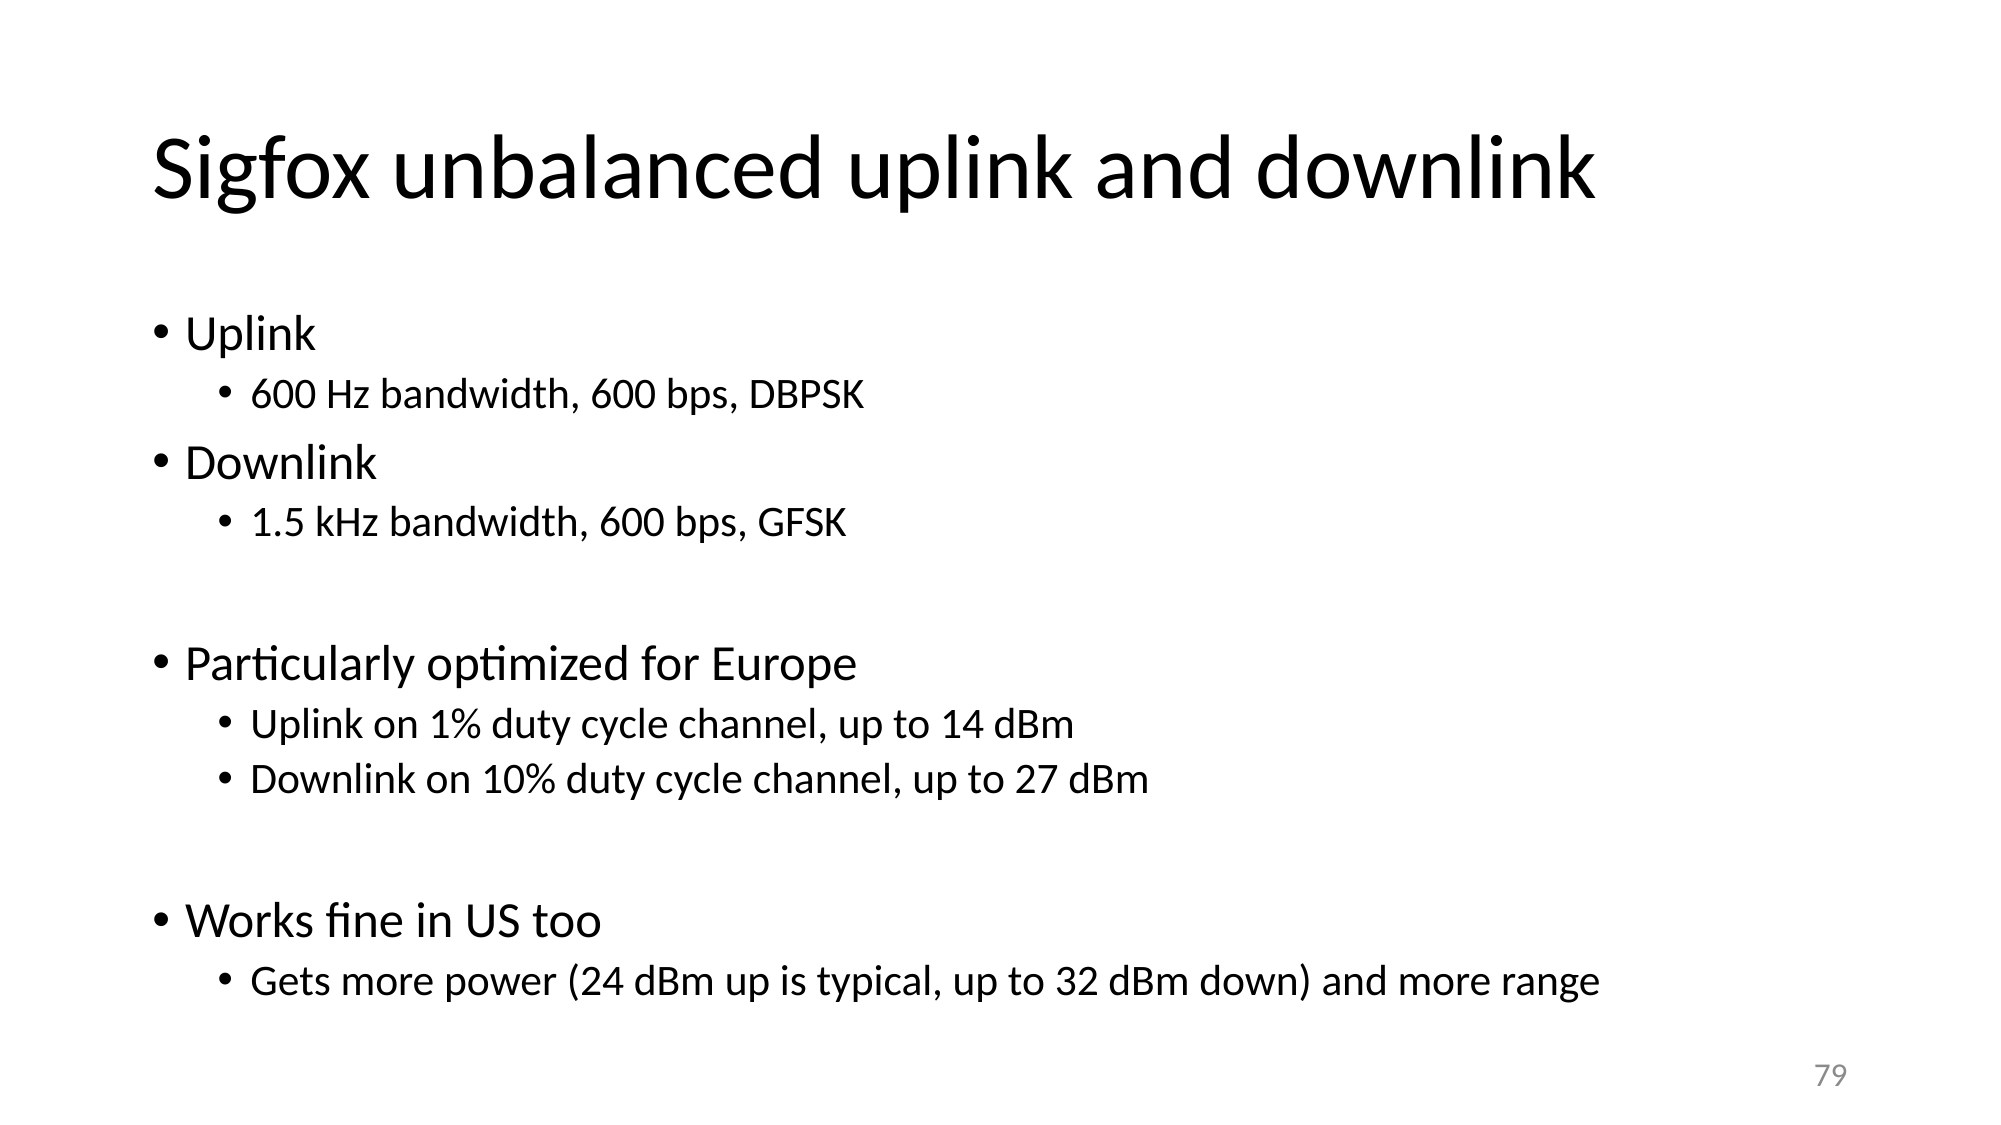

# Sigfox unbalanced uplink and downlink
Uplink
600 Hz bandwidth, 600 bps, DBPSK
Downlink
1.5 kHz bandwidth, 600 bps, GFSK

Particularly optimized for Europe
Uplink on 1% duty cycle channel, up to 14 dBm
Downlink on 10% duty cycle channel, up to 27 dBm

Works fine in US too
Gets more power (24 dBm up is typical, up to 32 dBm down) and more range
79